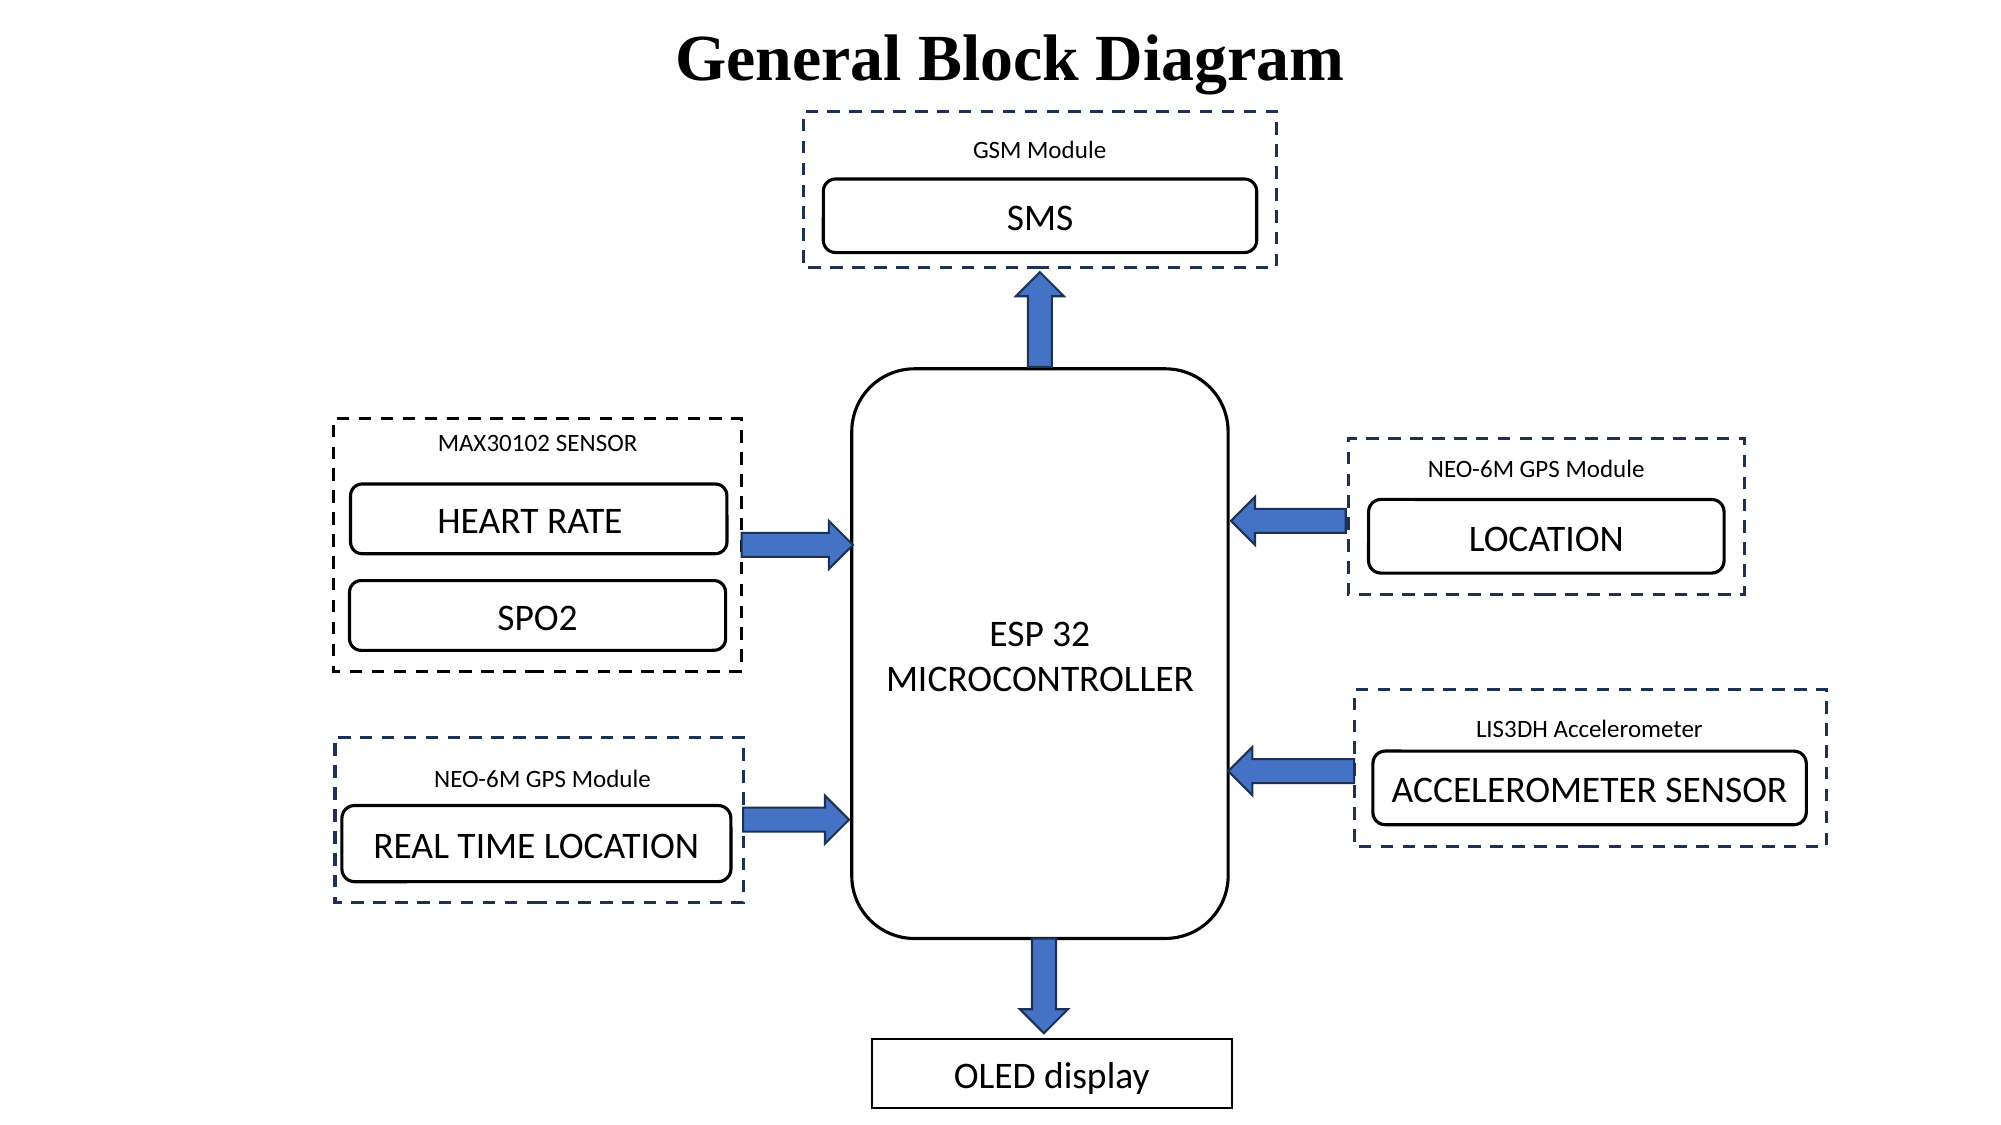

General Block Diagram
Accelerometer
GSM Module
SMS

ESP 32
MICROCONTROLLER

HEART RATE
SPO2
MAX30102 SENSOR

NEO-6M GPS Module
LOCATION

Accelerometer
LIS3DH Accelerometer
ACCELEROMETER SENSOR

NEO-6M GPS Module
REAL TIME LOCATION

OLED display